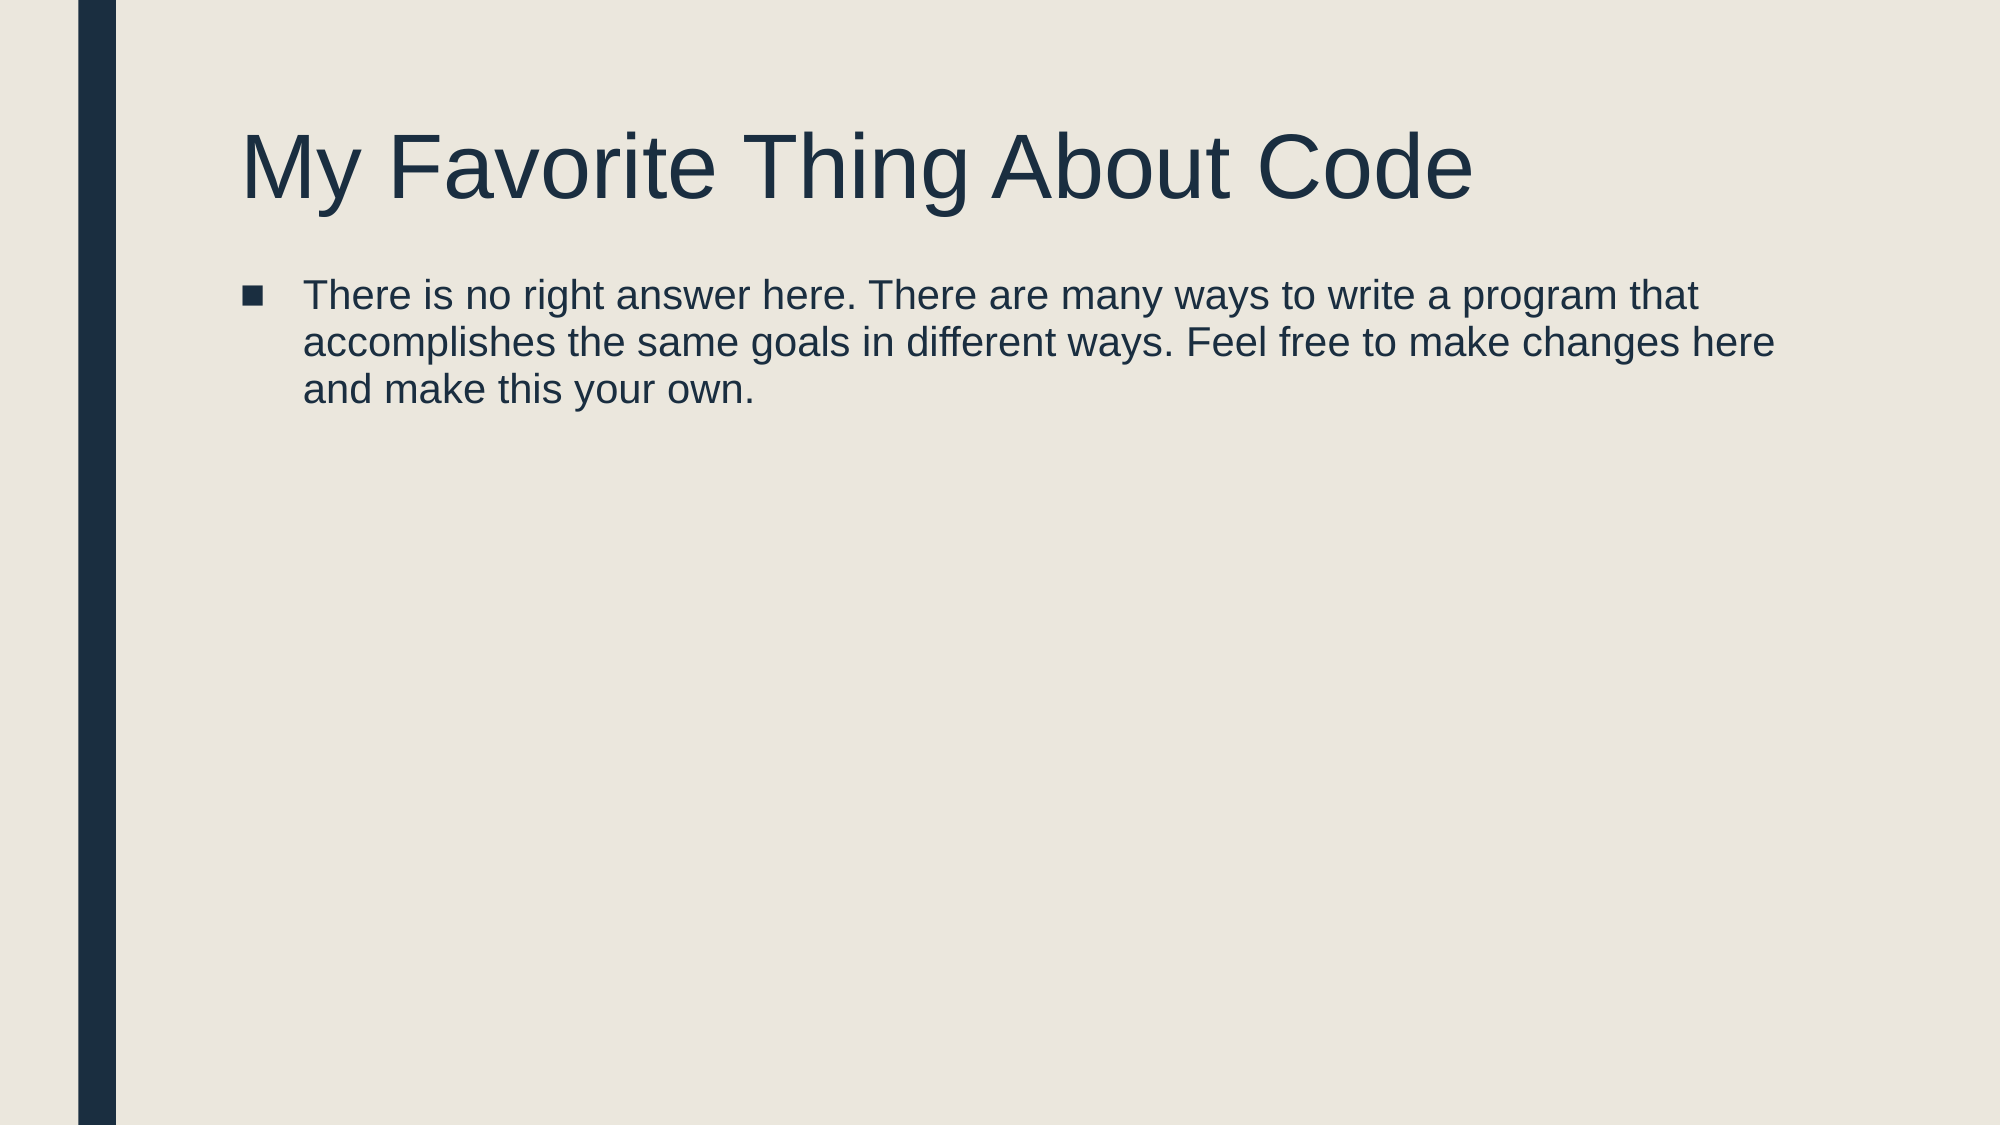

# My Favorite Thing About Code
There is no right answer here. There are many ways to write a program that accomplishes the same goals in different ways. Feel free to make changes here and make this your own.